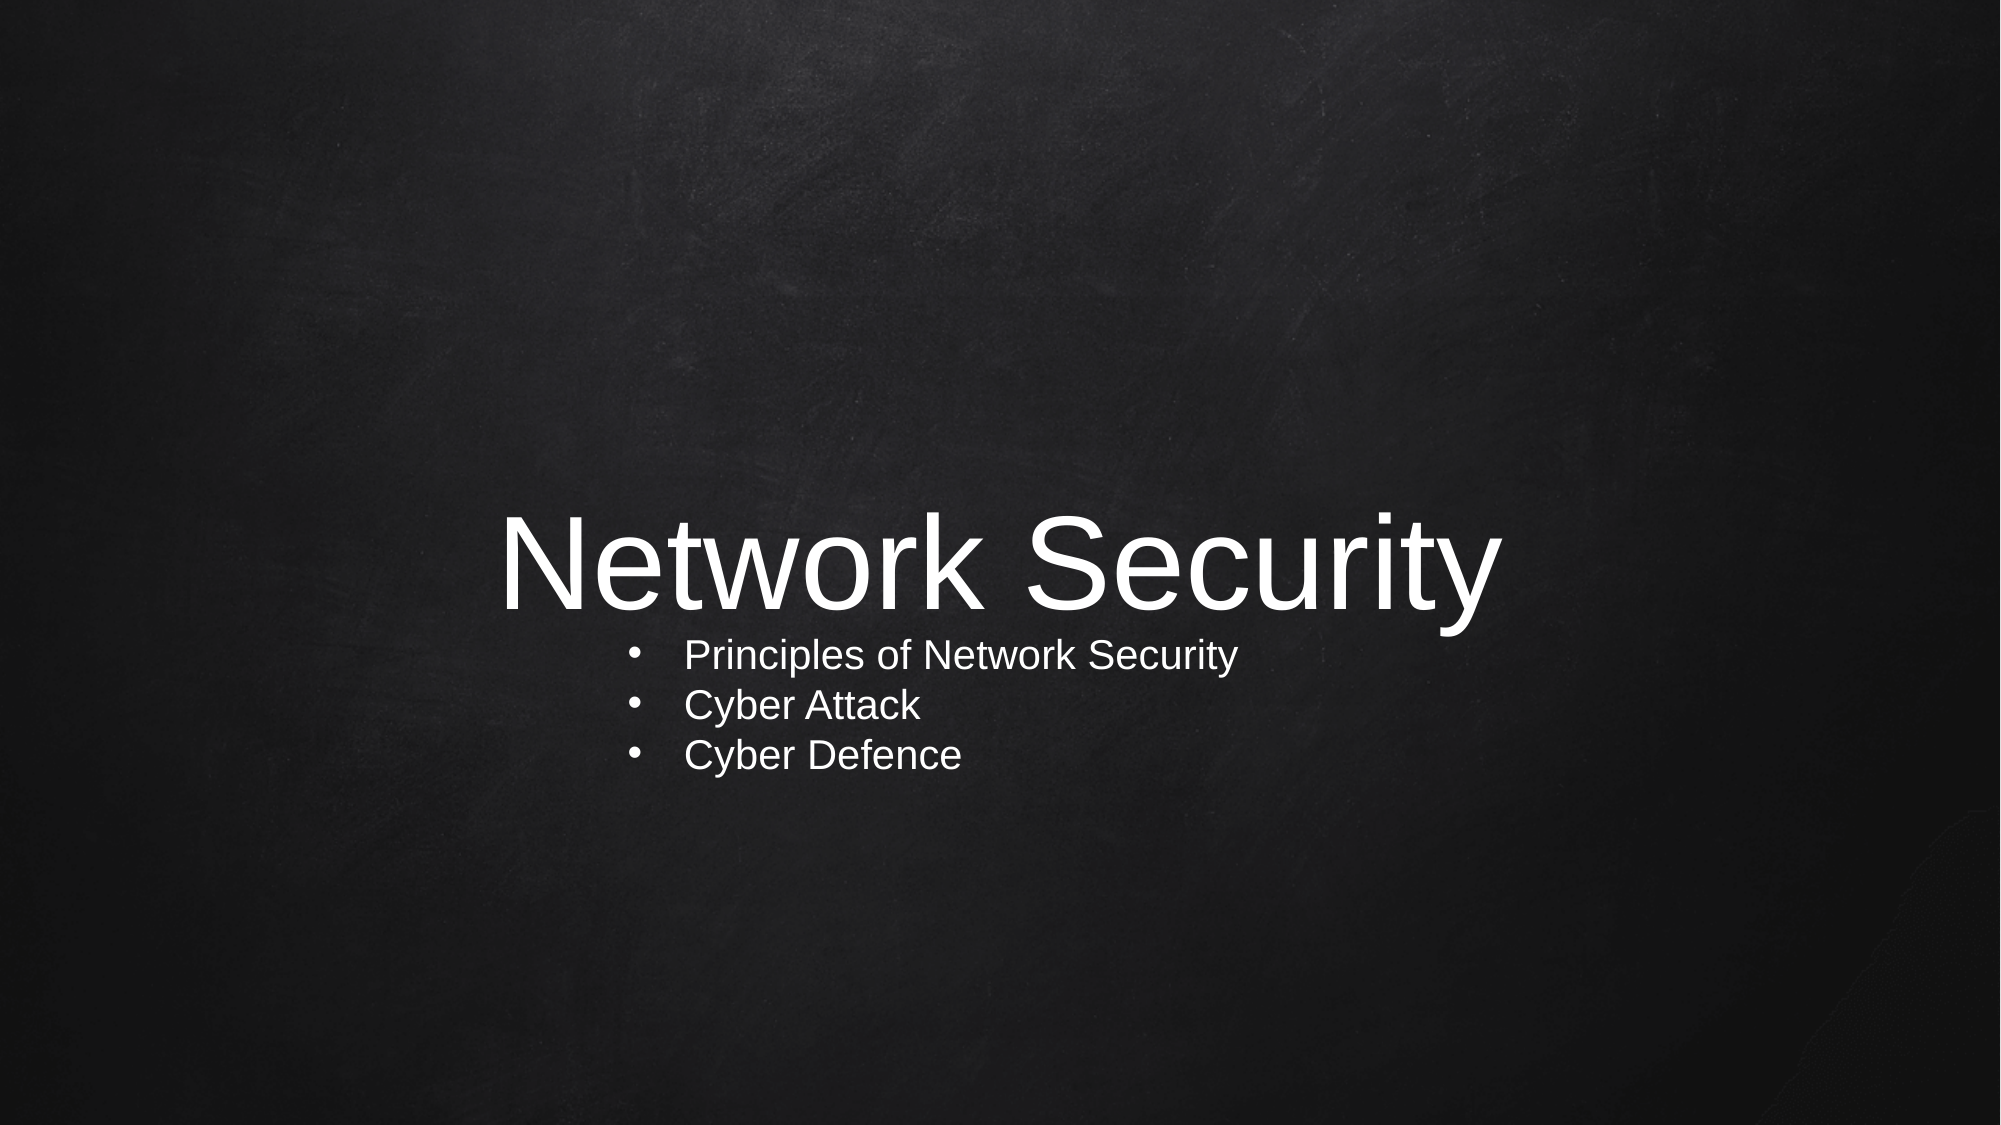

# Network Security
Principles of Network Security
Cyber Attack
Cyber Defence